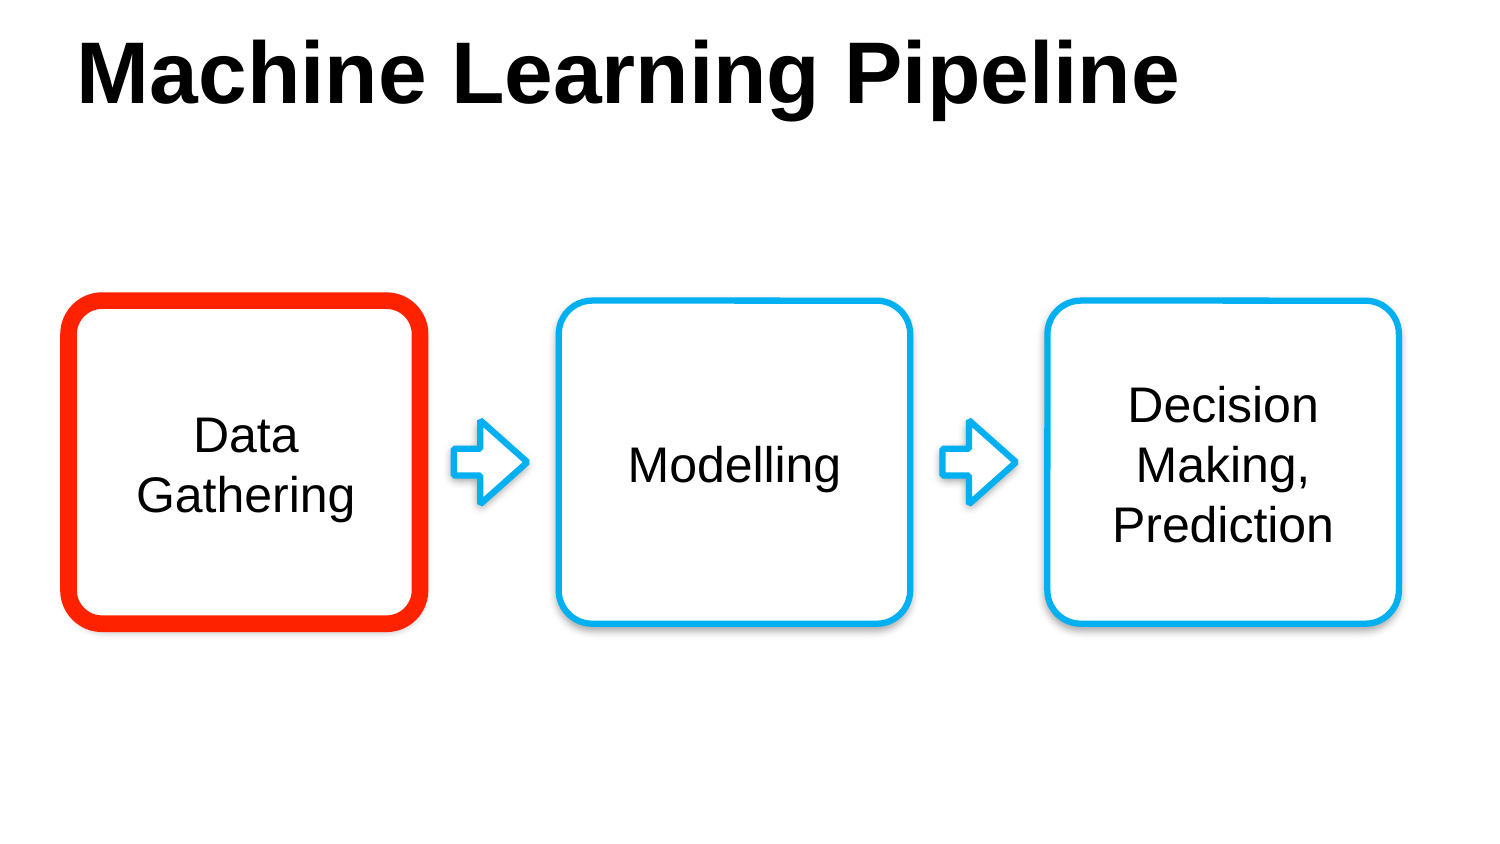

Machine Learning Pipeline

Data Gathering
Modelling
Decision Making, Prediction